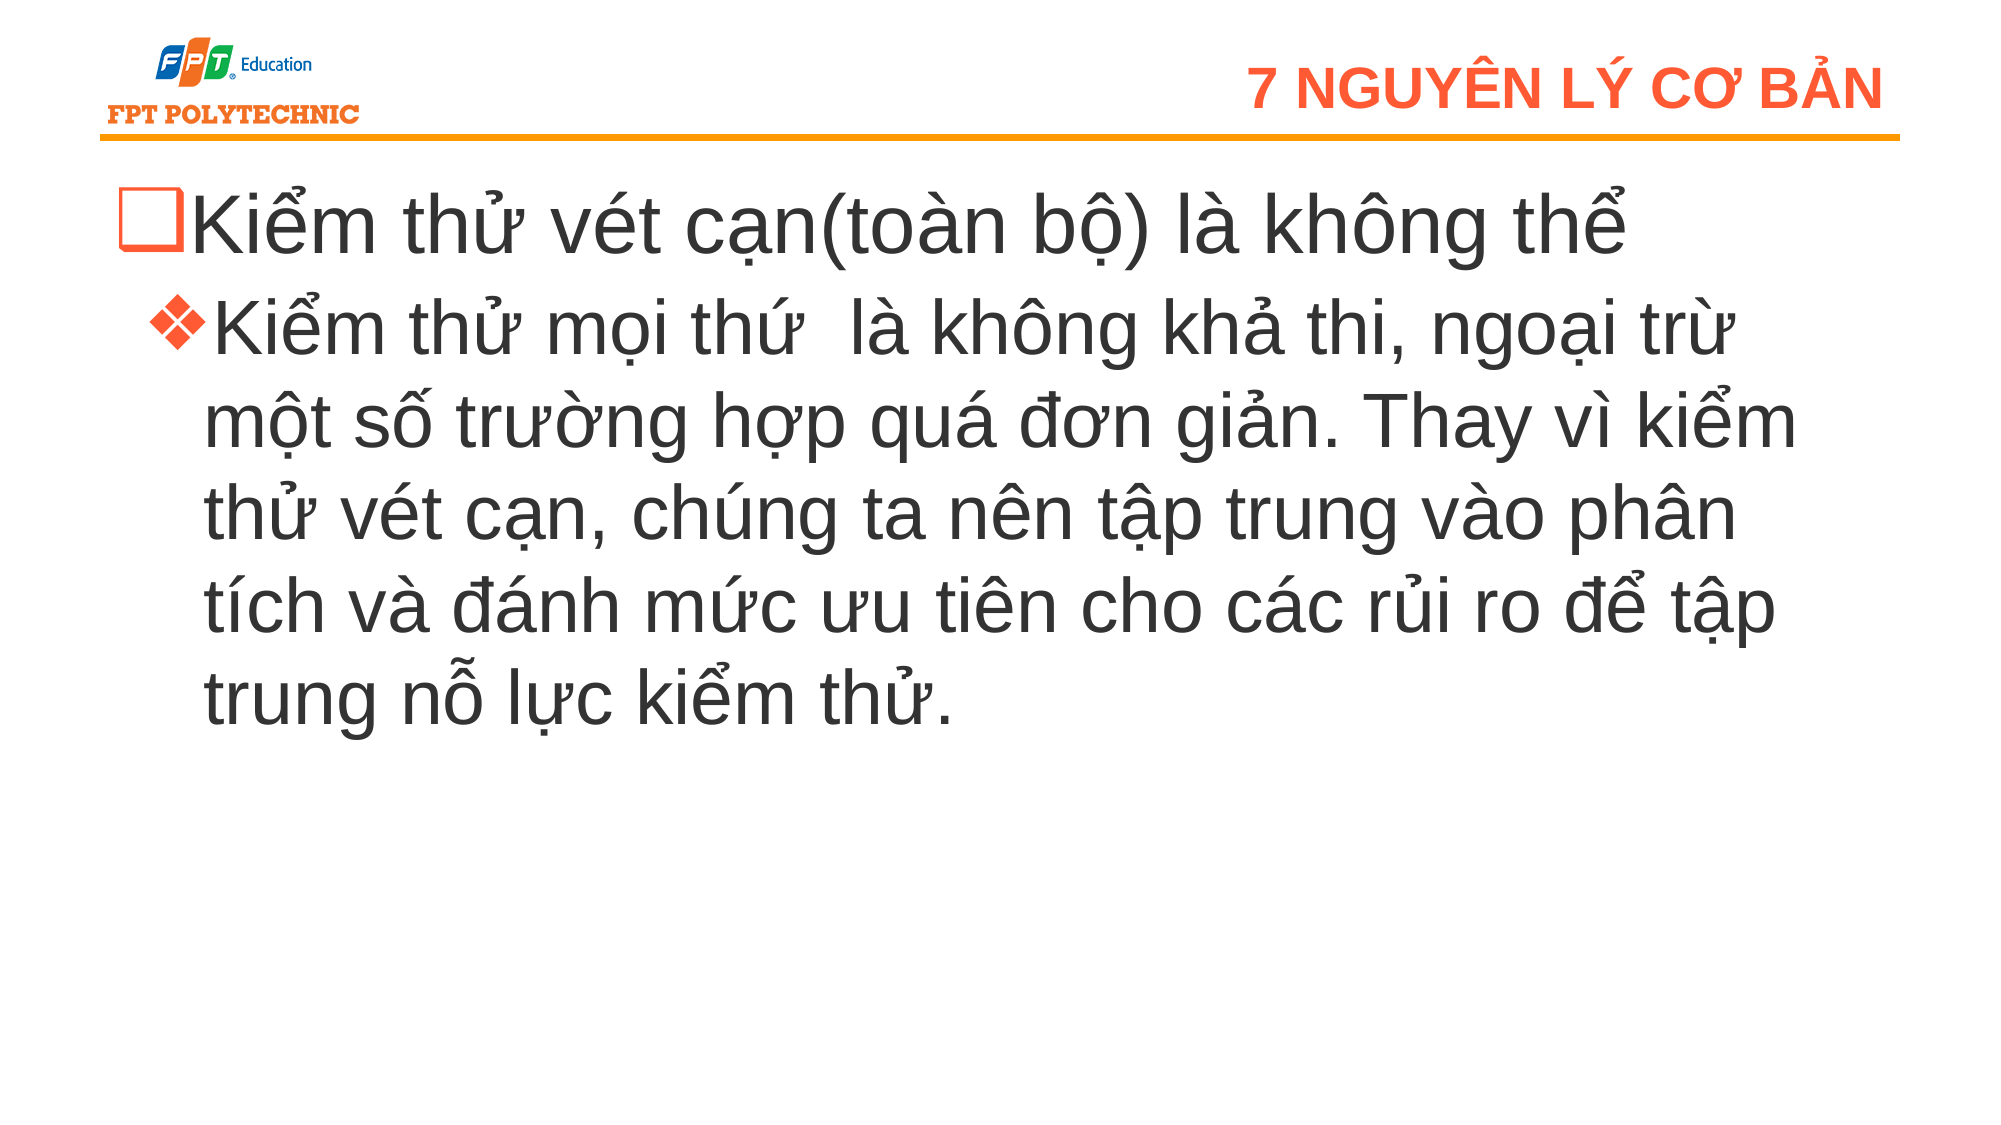

# 7 nguyên lý cơ bản
Kiểm thử vét cạn(toàn bộ) là không thể
Kiểm thử mọi thứ  là không khả thi, ngoại trừ một số trường hợp quá đơn giản. Thay vì kiểm thử vét cạn, chúng ta nên tập trung vào phân tích và đánh mức ưu tiên cho các rủi ro để tập trung nỗ lực kiểm thử.